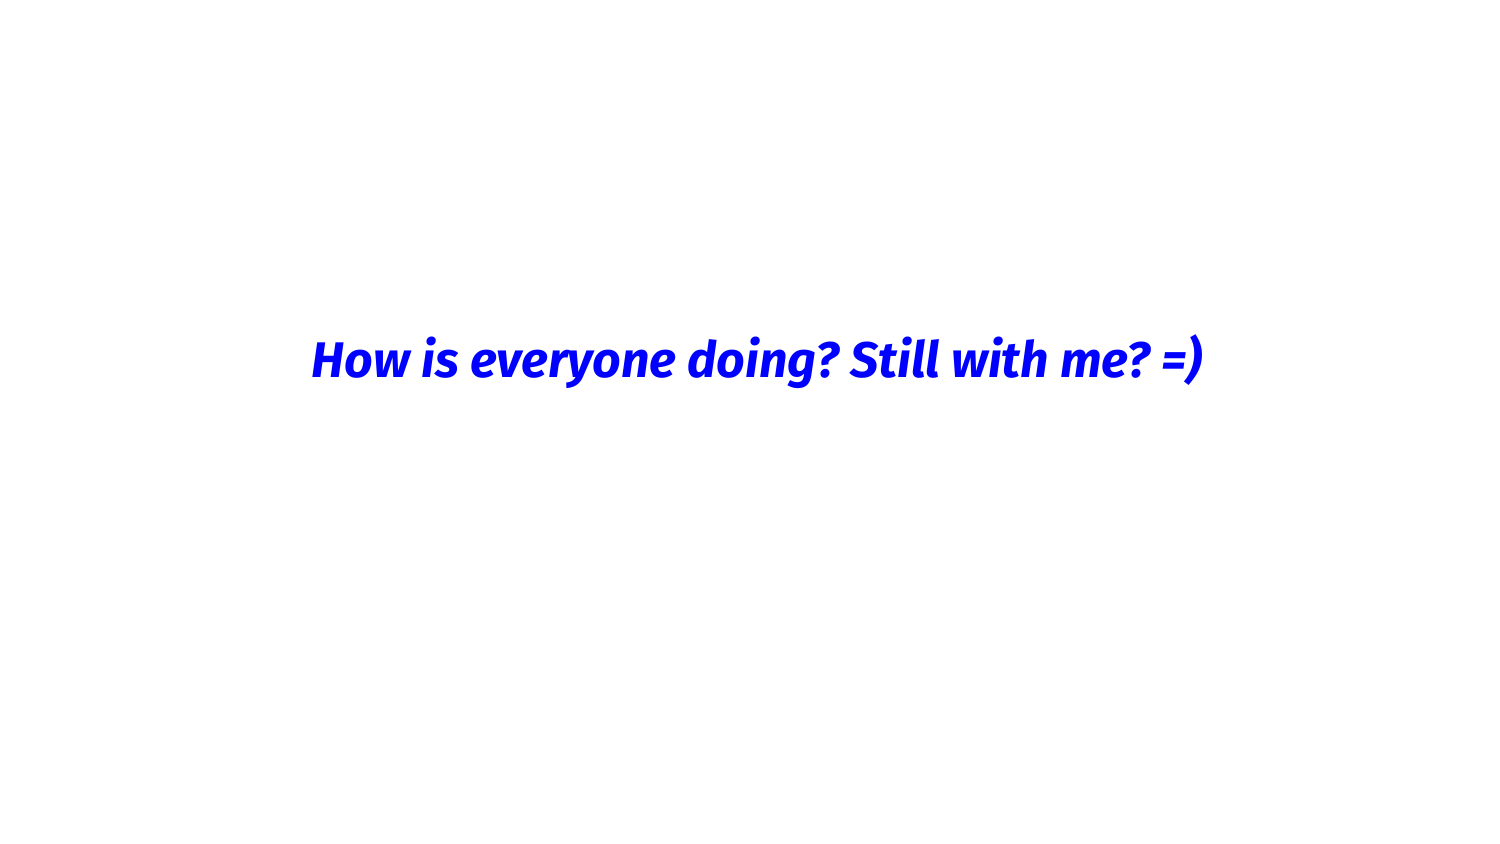

How is everyone doing? Still with me? =)